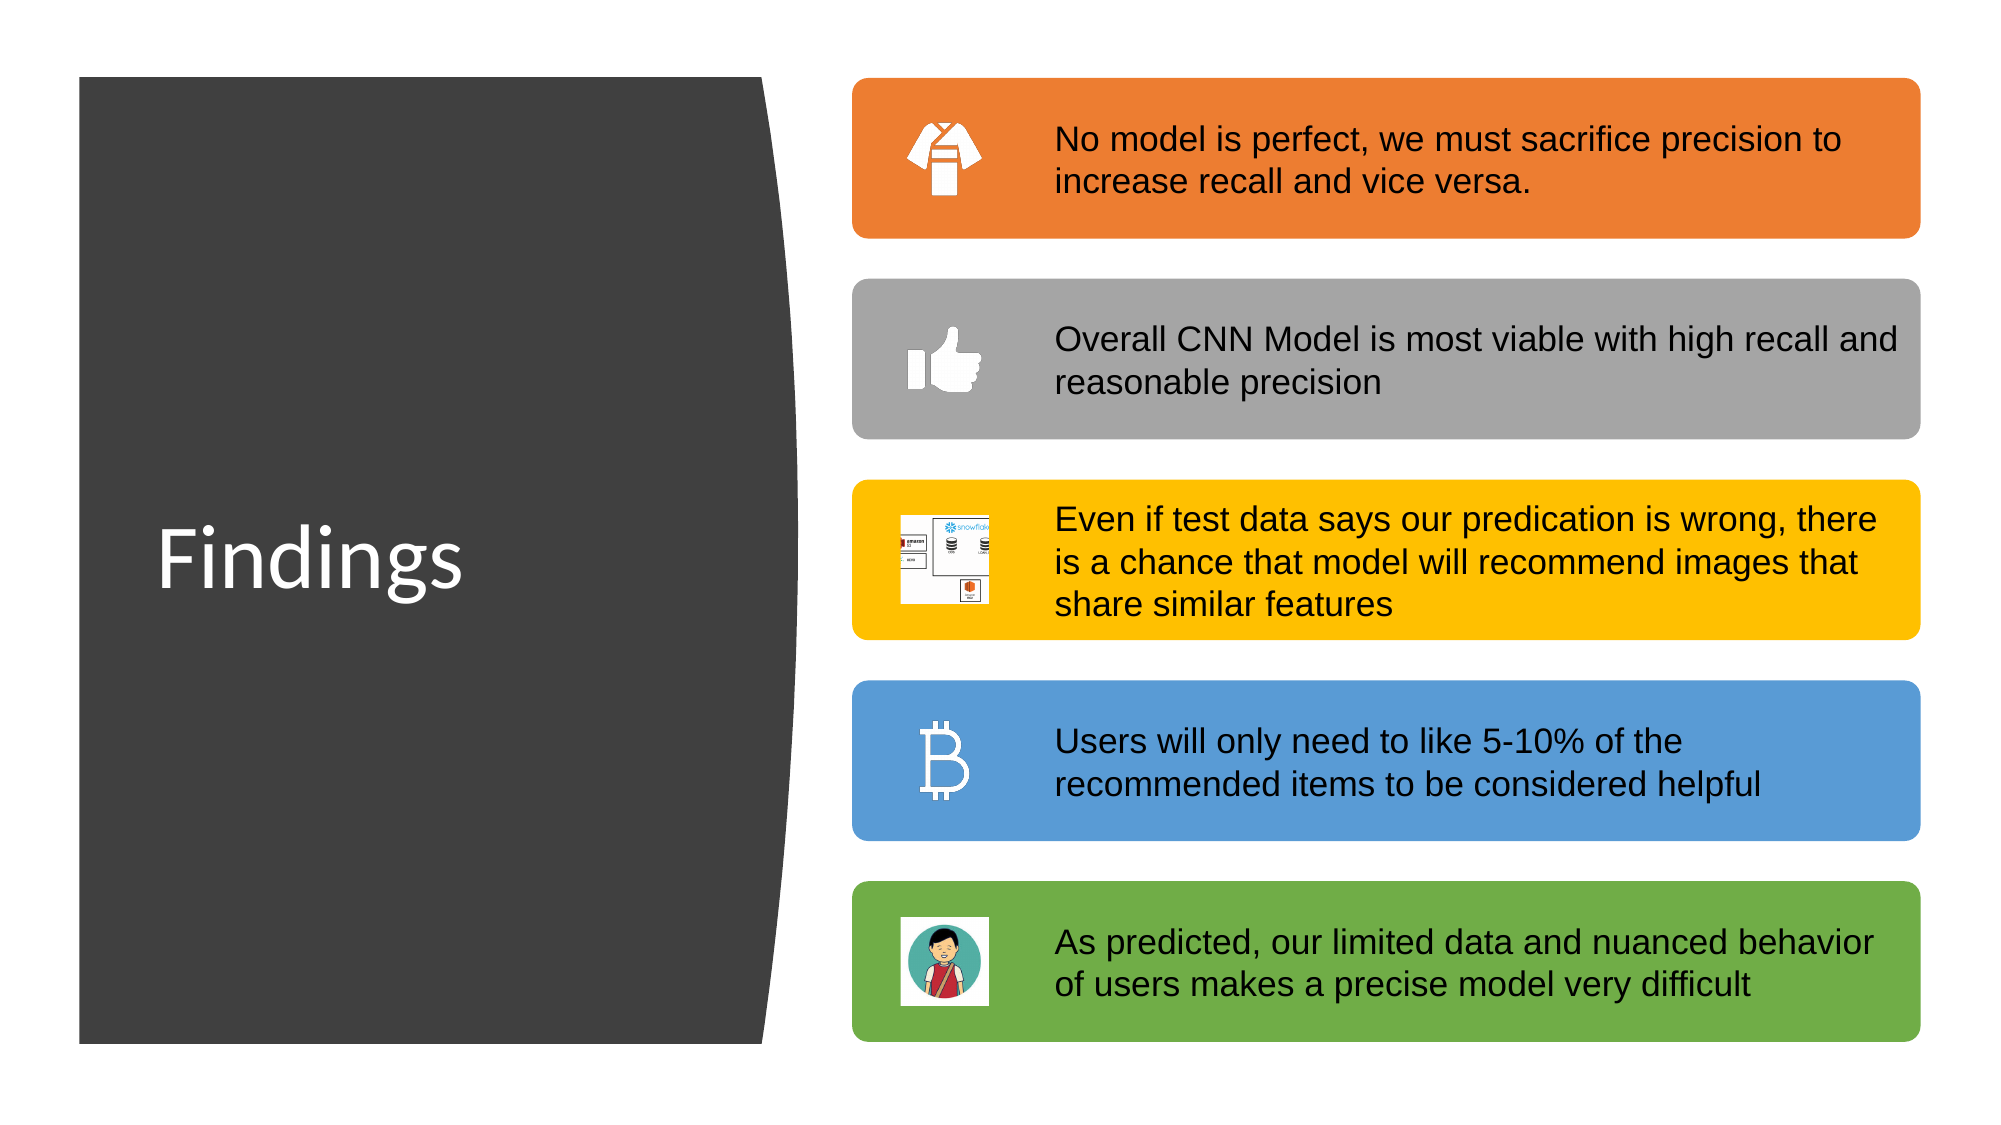

No model is perfect, we must sacrifice precision to increase recall and vice versa.

Overall CNN Model is most viable with high recall and reasonable precision

Even if test data says our predication is wrong, there is a chance that model will recommend images that share similar features

Users will only need to like 5-10% of the recommended items to be considered helpful

As predicted, our limited data and nuanced behavior of users makes a precise model very difficult

# Findings